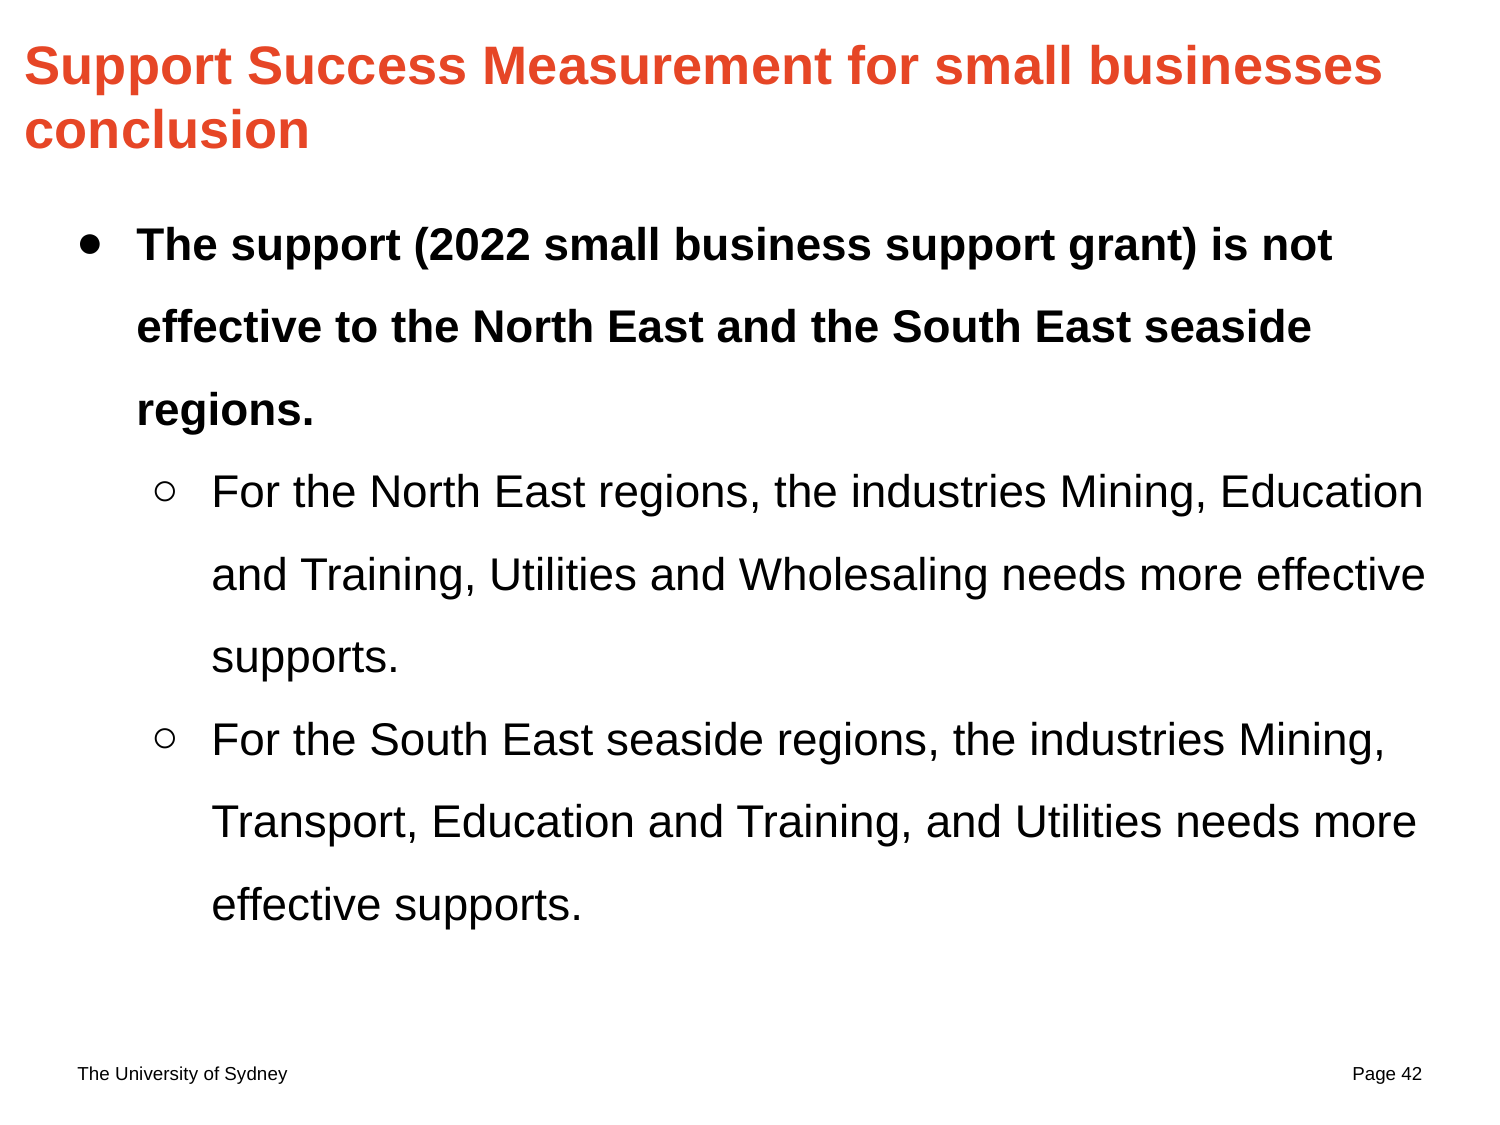

# Support Success Measurement for small businesses conclusion
The support (2022 small business support grant) is not effective to the North East and the South East seaside regions.
For the North East regions, the industries Mining, Education and Training, Utilities and Wholesaling needs more effective supports.
For the South East seaside regions, the industries Mining, Transport, Education and Training, and Utilities needs more effective supports.